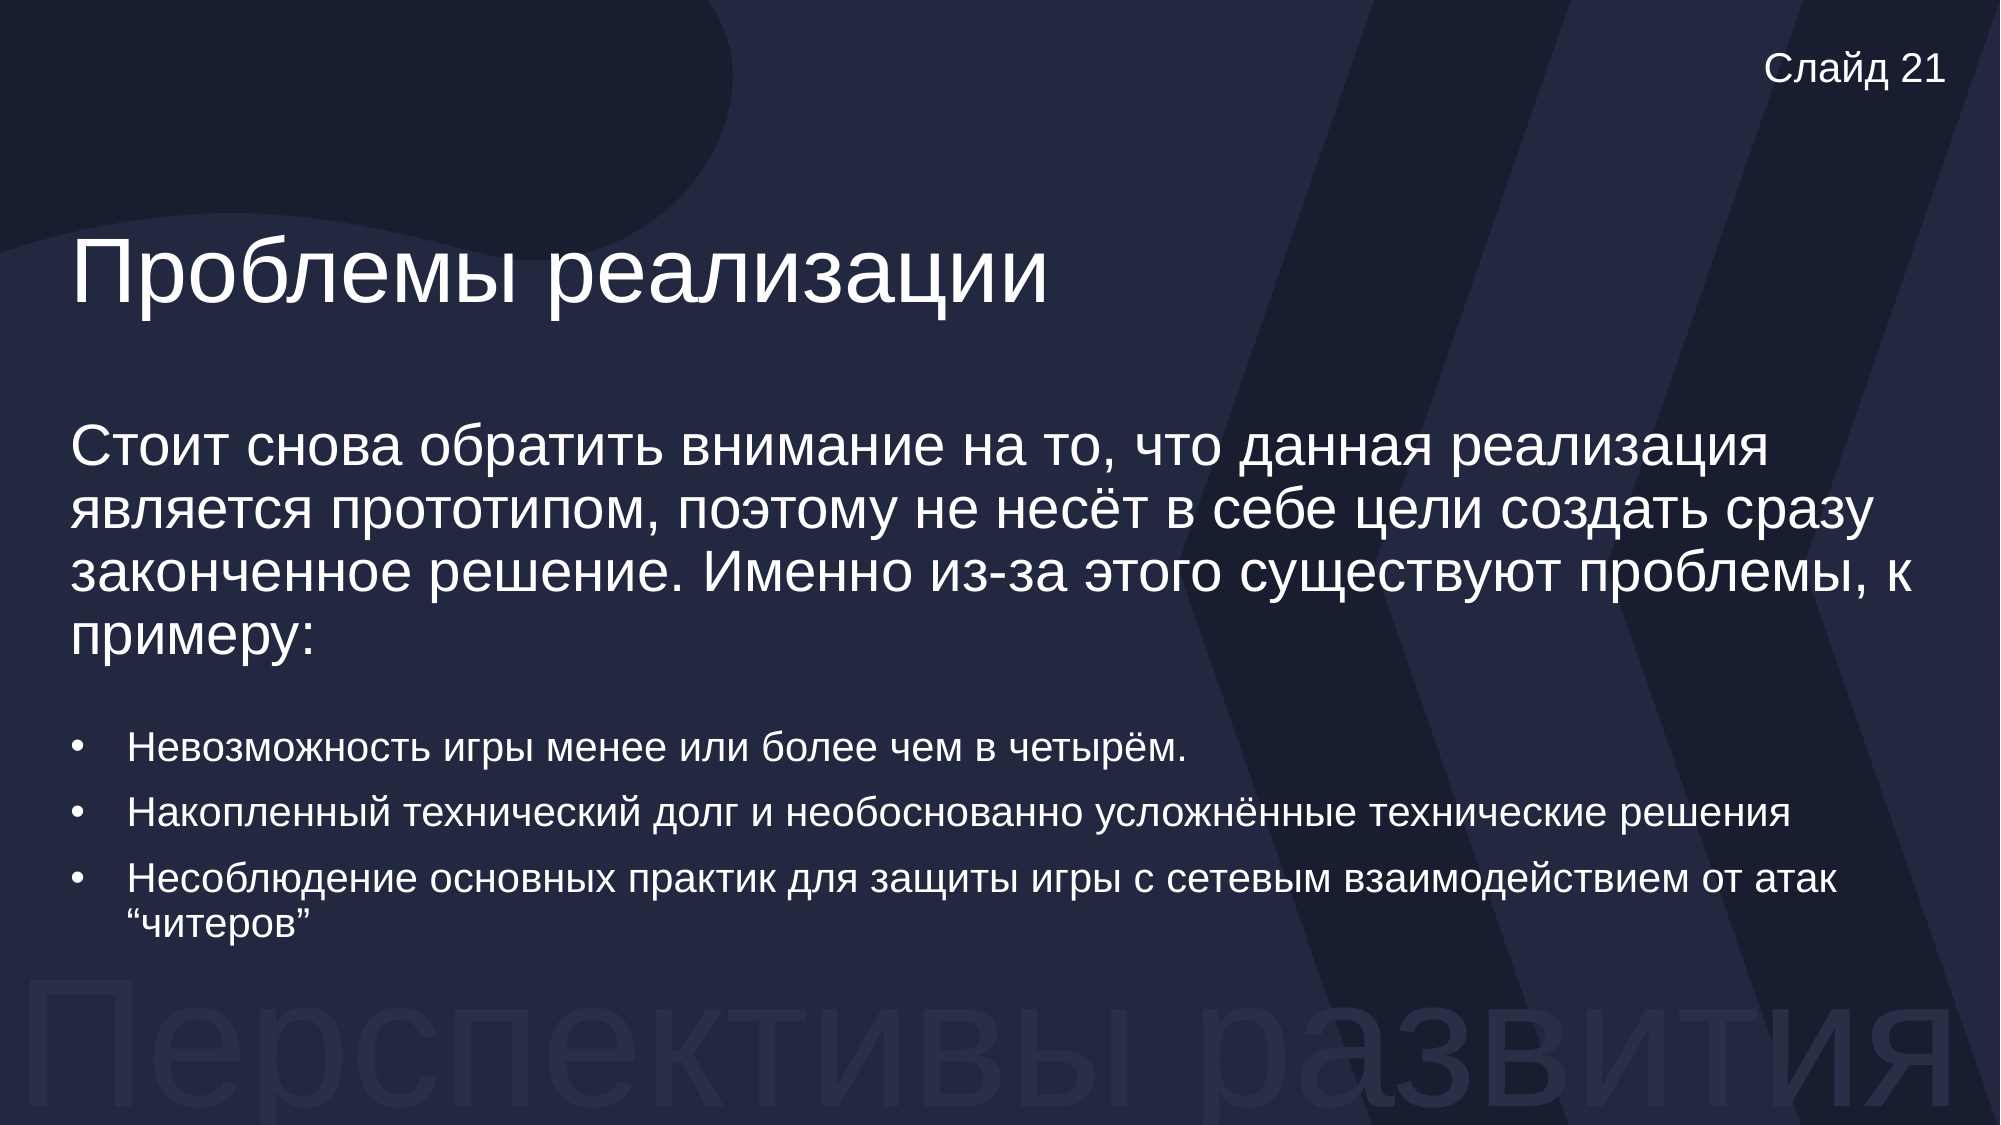

Слайд 21
# Проблемы реализации
Стоит снова обратить внимание на то, что данная реализация является прототипом, поэтому не несёт в себе цели создать сразу законченное решение. Именно из-за этого существуют проблемы, к примеру:
Невозможность игры менее или более чем в четырём.
Накопленный технический долг и необоснованно усложнённые технические решения
Несоблюдение основных практик для защиты игры с сетевым взаимодействием от атак “читеров”
Перспективы развития